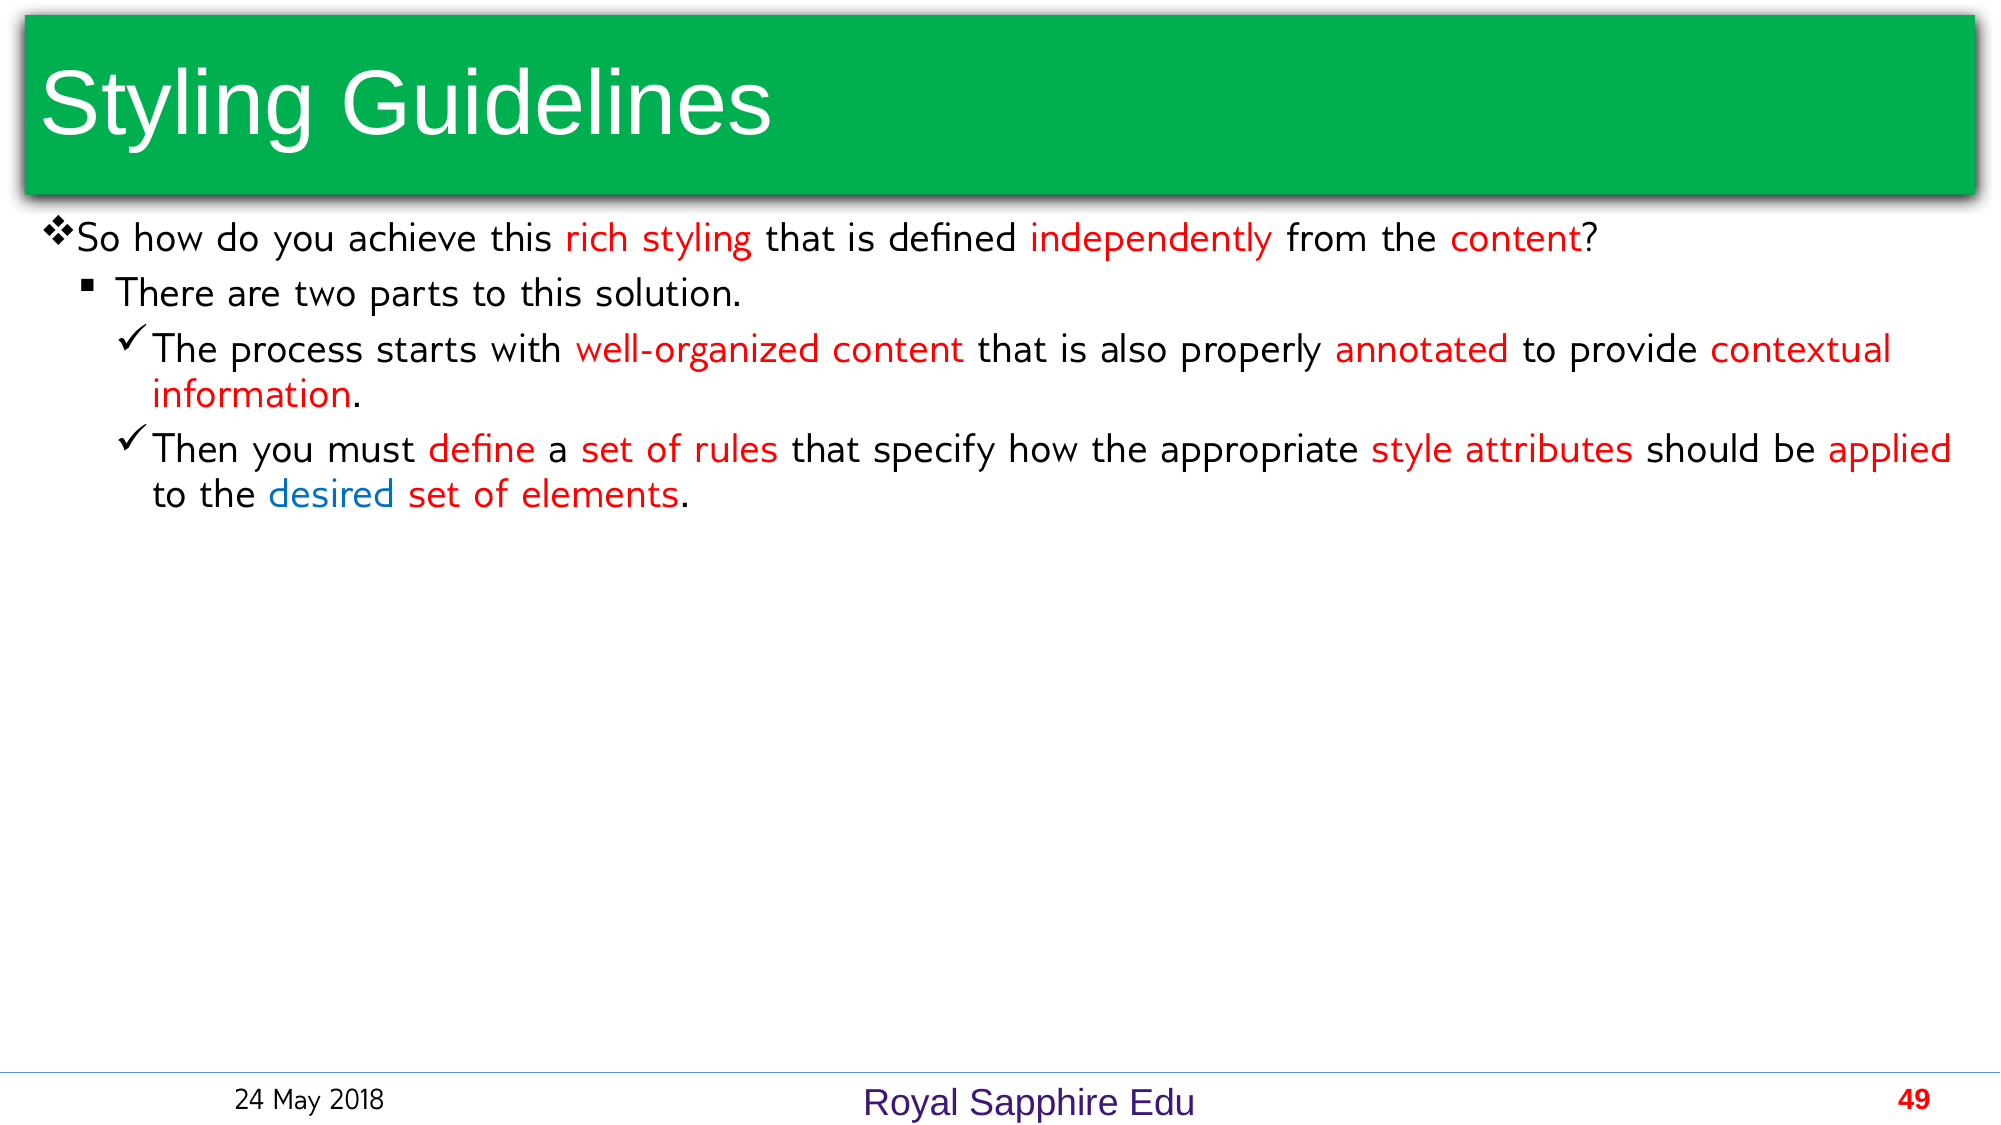

# Styling Guidelines
So how do you achieve this rich styling that is defined independently from the content?
There are two parts to this solution.
The process starts with well-organized content that is also properly annotated to provide contextual information.
Then you must define a set of rules that specify how the appropriate style attributes should be applied to the desired set of elements.
24 May 2018
49